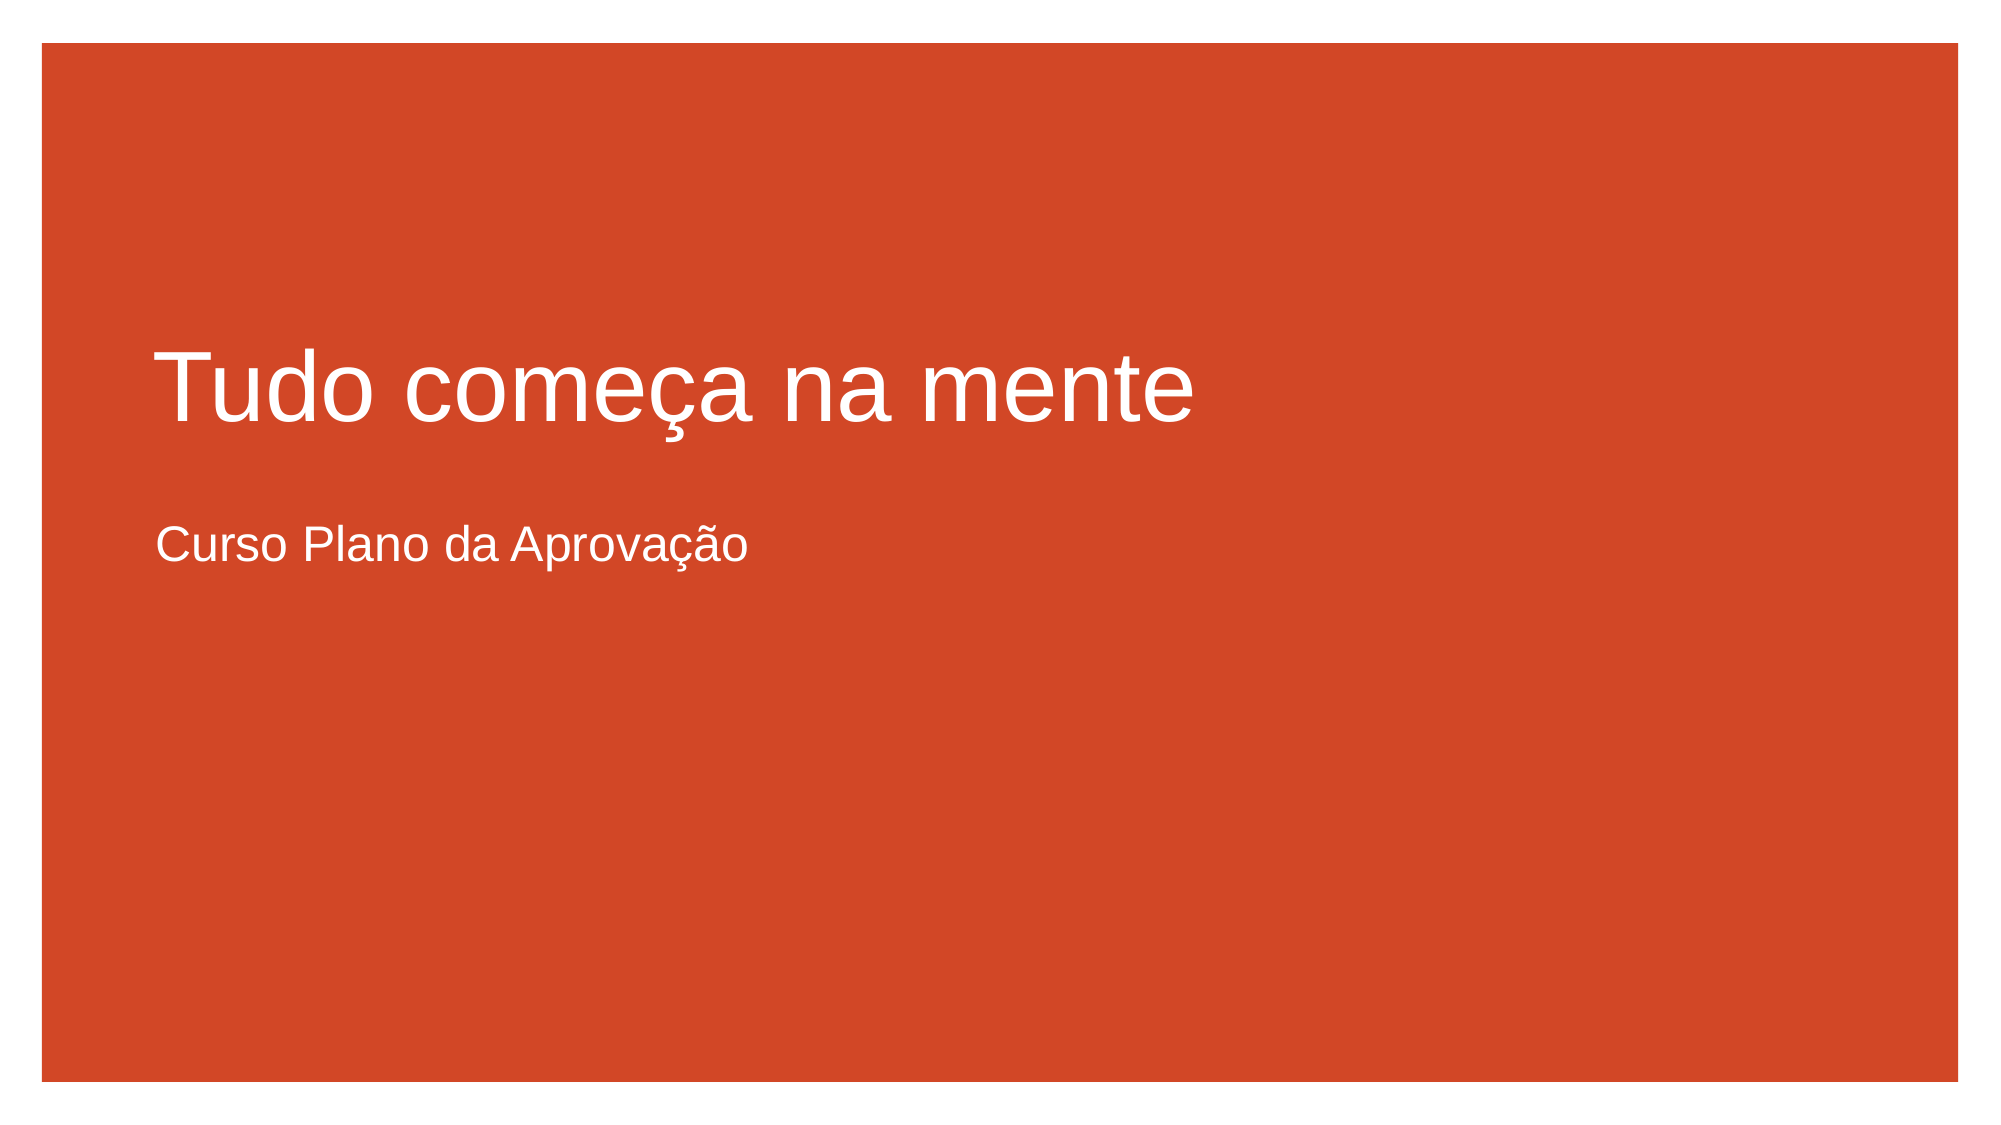

# Tudo começa na mente
Curso Plano da Aprovação